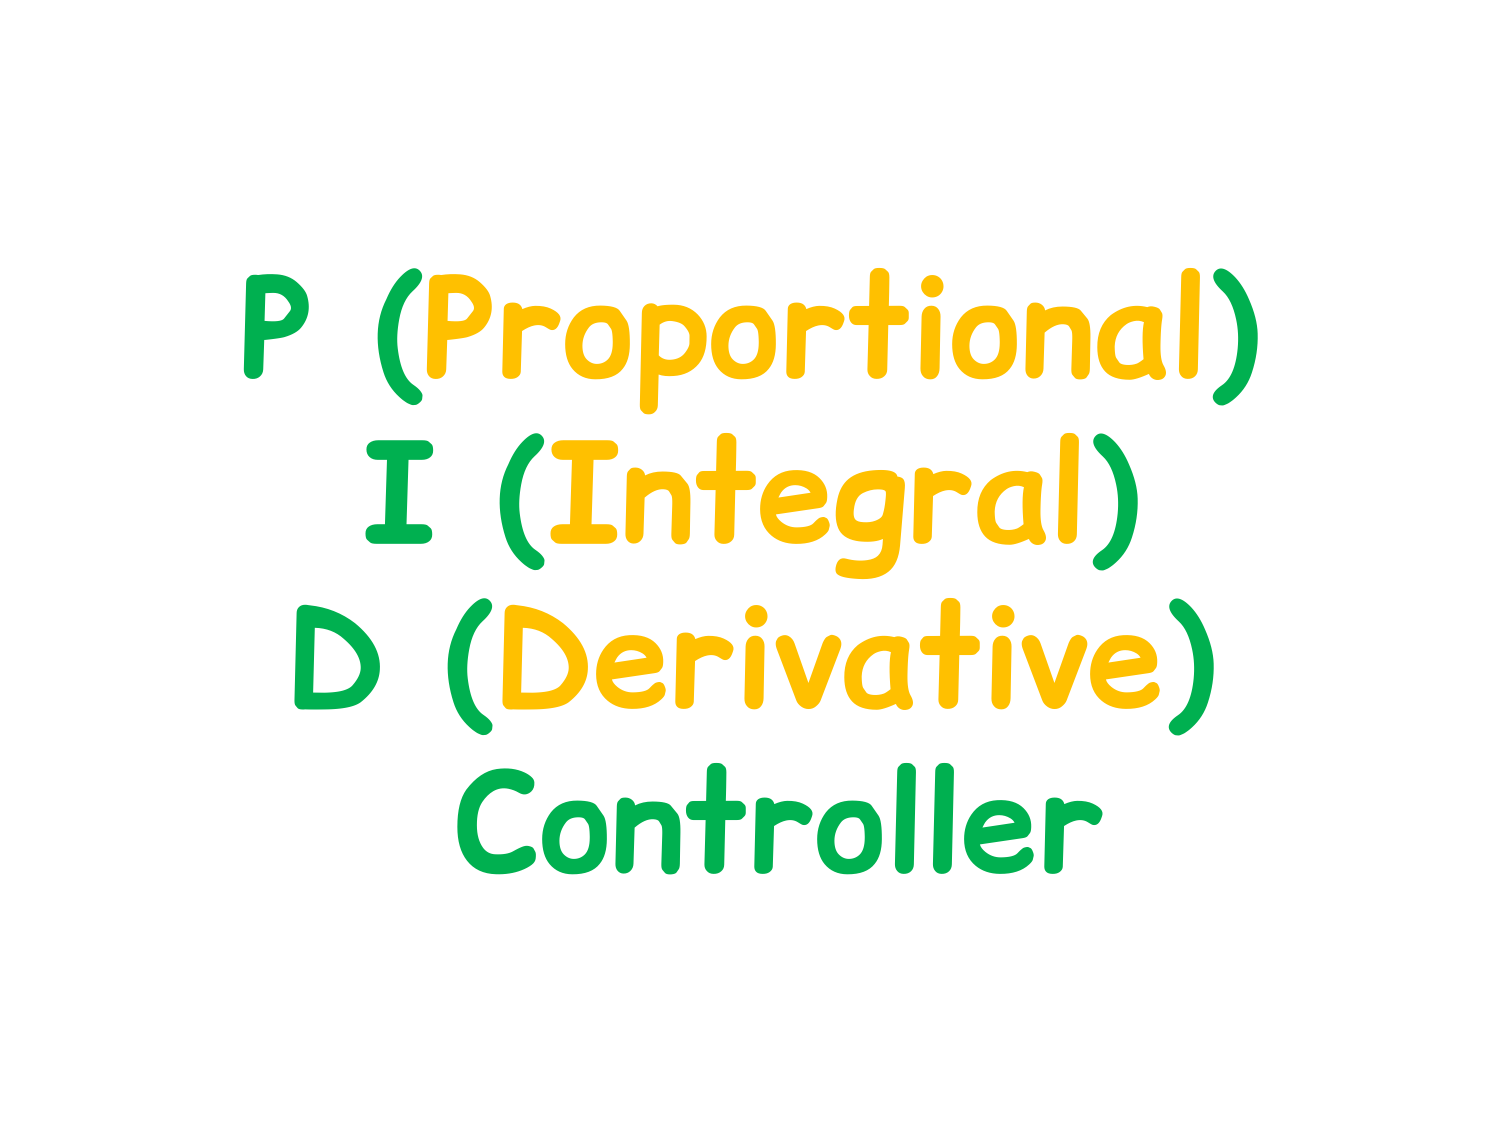

P (Proportional)
I (Integral)
D (Derivative)
 Controller